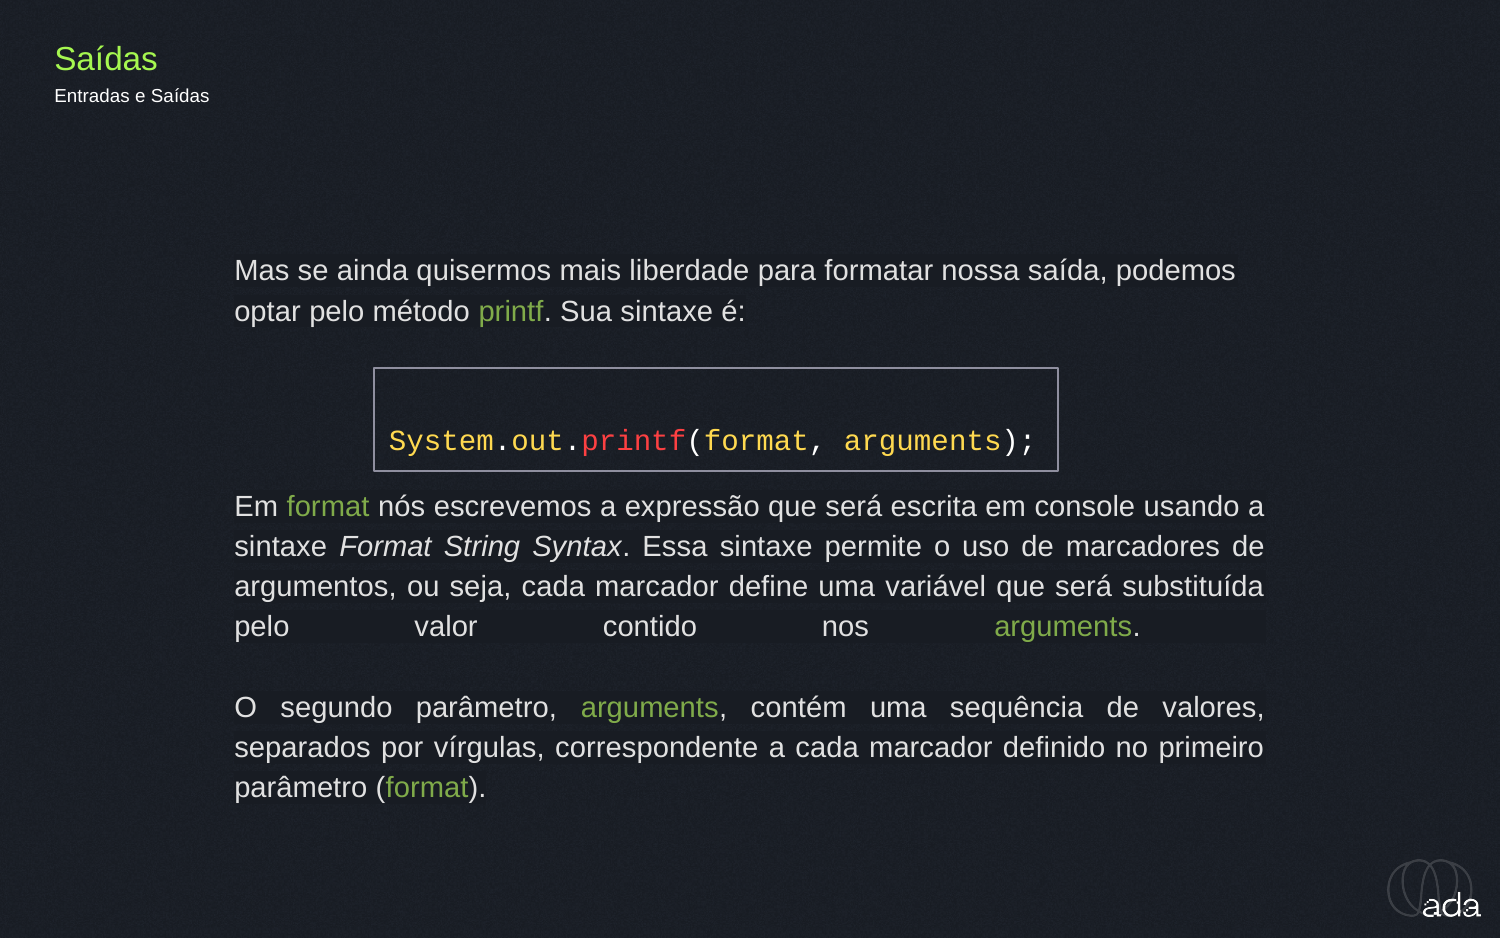

Saídas
Entradas e Saídas
Mas se ainda quisermos mais liberdade para formatar nossa saída, podemos optar pelo método printf. Sua sintaxe é:

Em format nós escrevemos a expressão que será escrita em console usando a sintaxe Format String Syntax. Essa sintaxe permite o uso de marcadores de argumentos, ou seja, cada marcador define uma variável que será substituída pelo valor contido nos arguments.
O segundo parâmetro, arguments, contém uma sequência de valores, separados por vírgulas, correspondente a cada marcador definido no primeiro parâmetro (format).
System.out.printf(format, arguments);